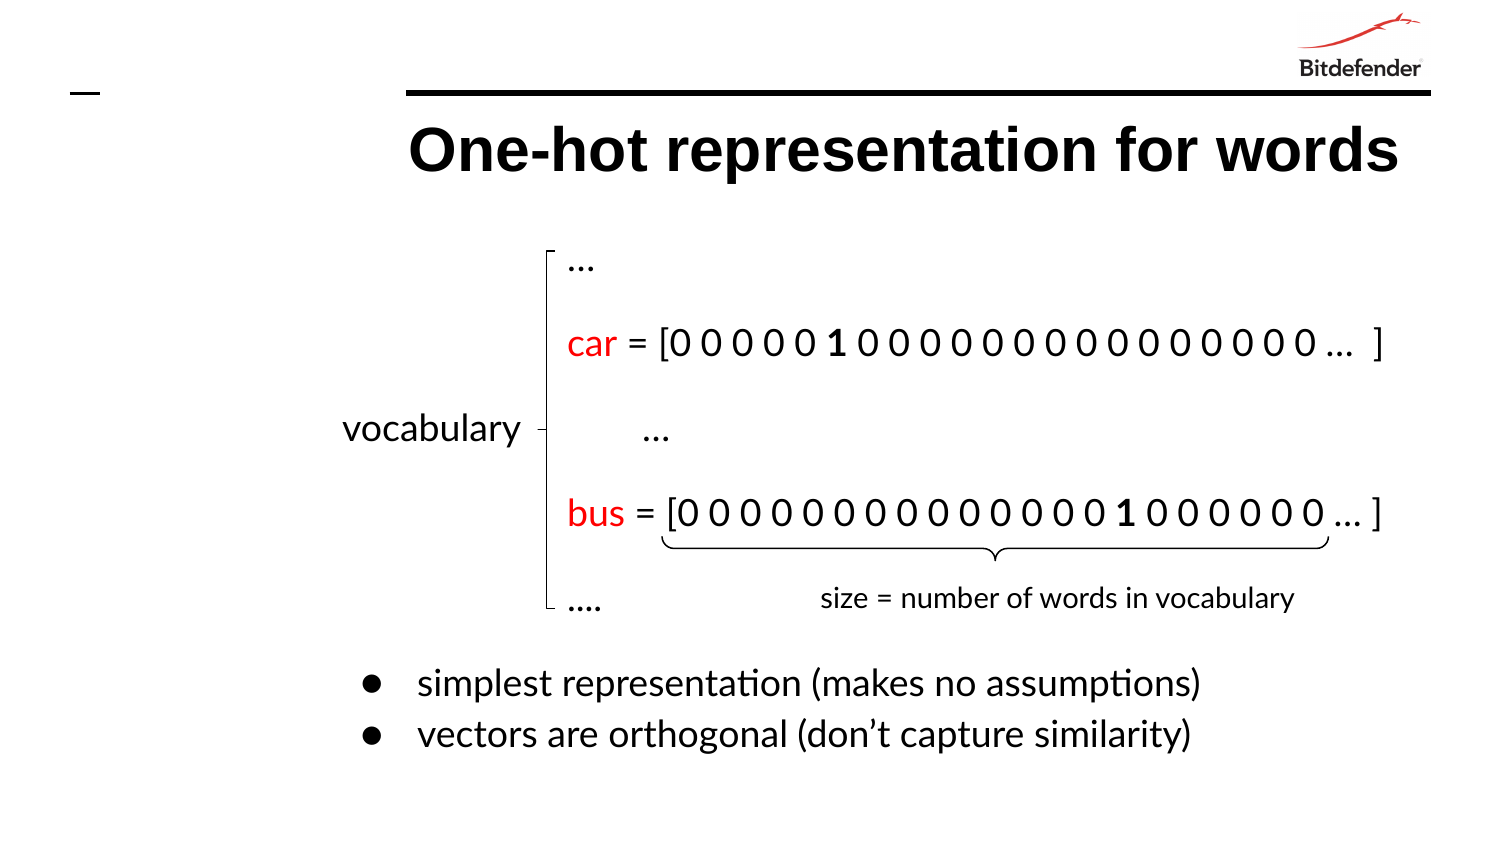

# One-hot representation for words
…
car = [0 0 0 0 0 1 0 0 0 0 0 0 0 0 0 0 0 0 0 0 0 …  ]
vocabulary	…
bus = [0 0 0 0 0 0 0 0 0 0 0 0 0 0 1 0 0 0 0 0 0 … ]
....
simplest representation (makes no assumptions)
vectors are orthogonal (don’t capture similarity)

size = number of words in vocabulary